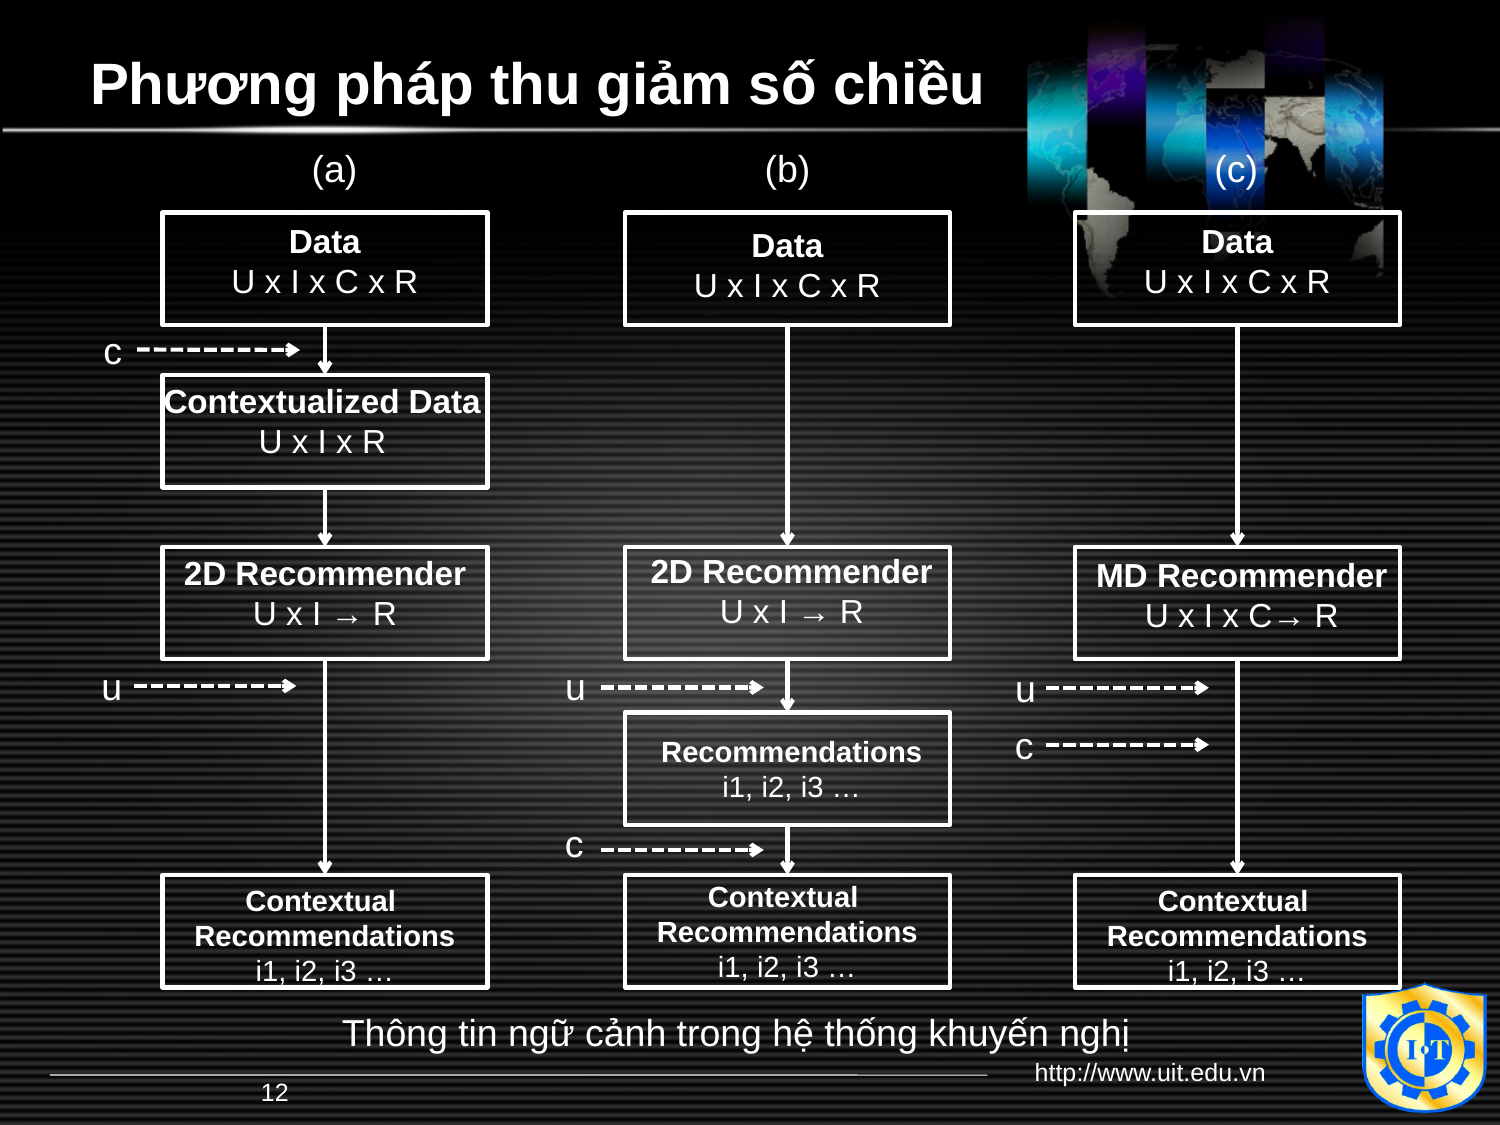

# Phương pháp thu giảm số chiều
(a)
(b)
(c)
Data
U x I x C x R

Data
U x I x C x R

Data
U x I x C x R
c
Contextualized Data
U x I x R

2D Recommender
U x I → R
2D Recommender
U x I → R

MD Recommender
U x I x C→ R
u
u
u

c
Recommendations
i1, i2, i3 …
c
Contextual
Recommendations
i1, i2, i3 …

Contextual
Recommendations
i1, i2, i3 …

Contextual
Recommendations
i1, i2, i3 …
Thông tin ngữ cảnh trong hệ thống khuyến nghị
http://www.uit.edu.vn
12